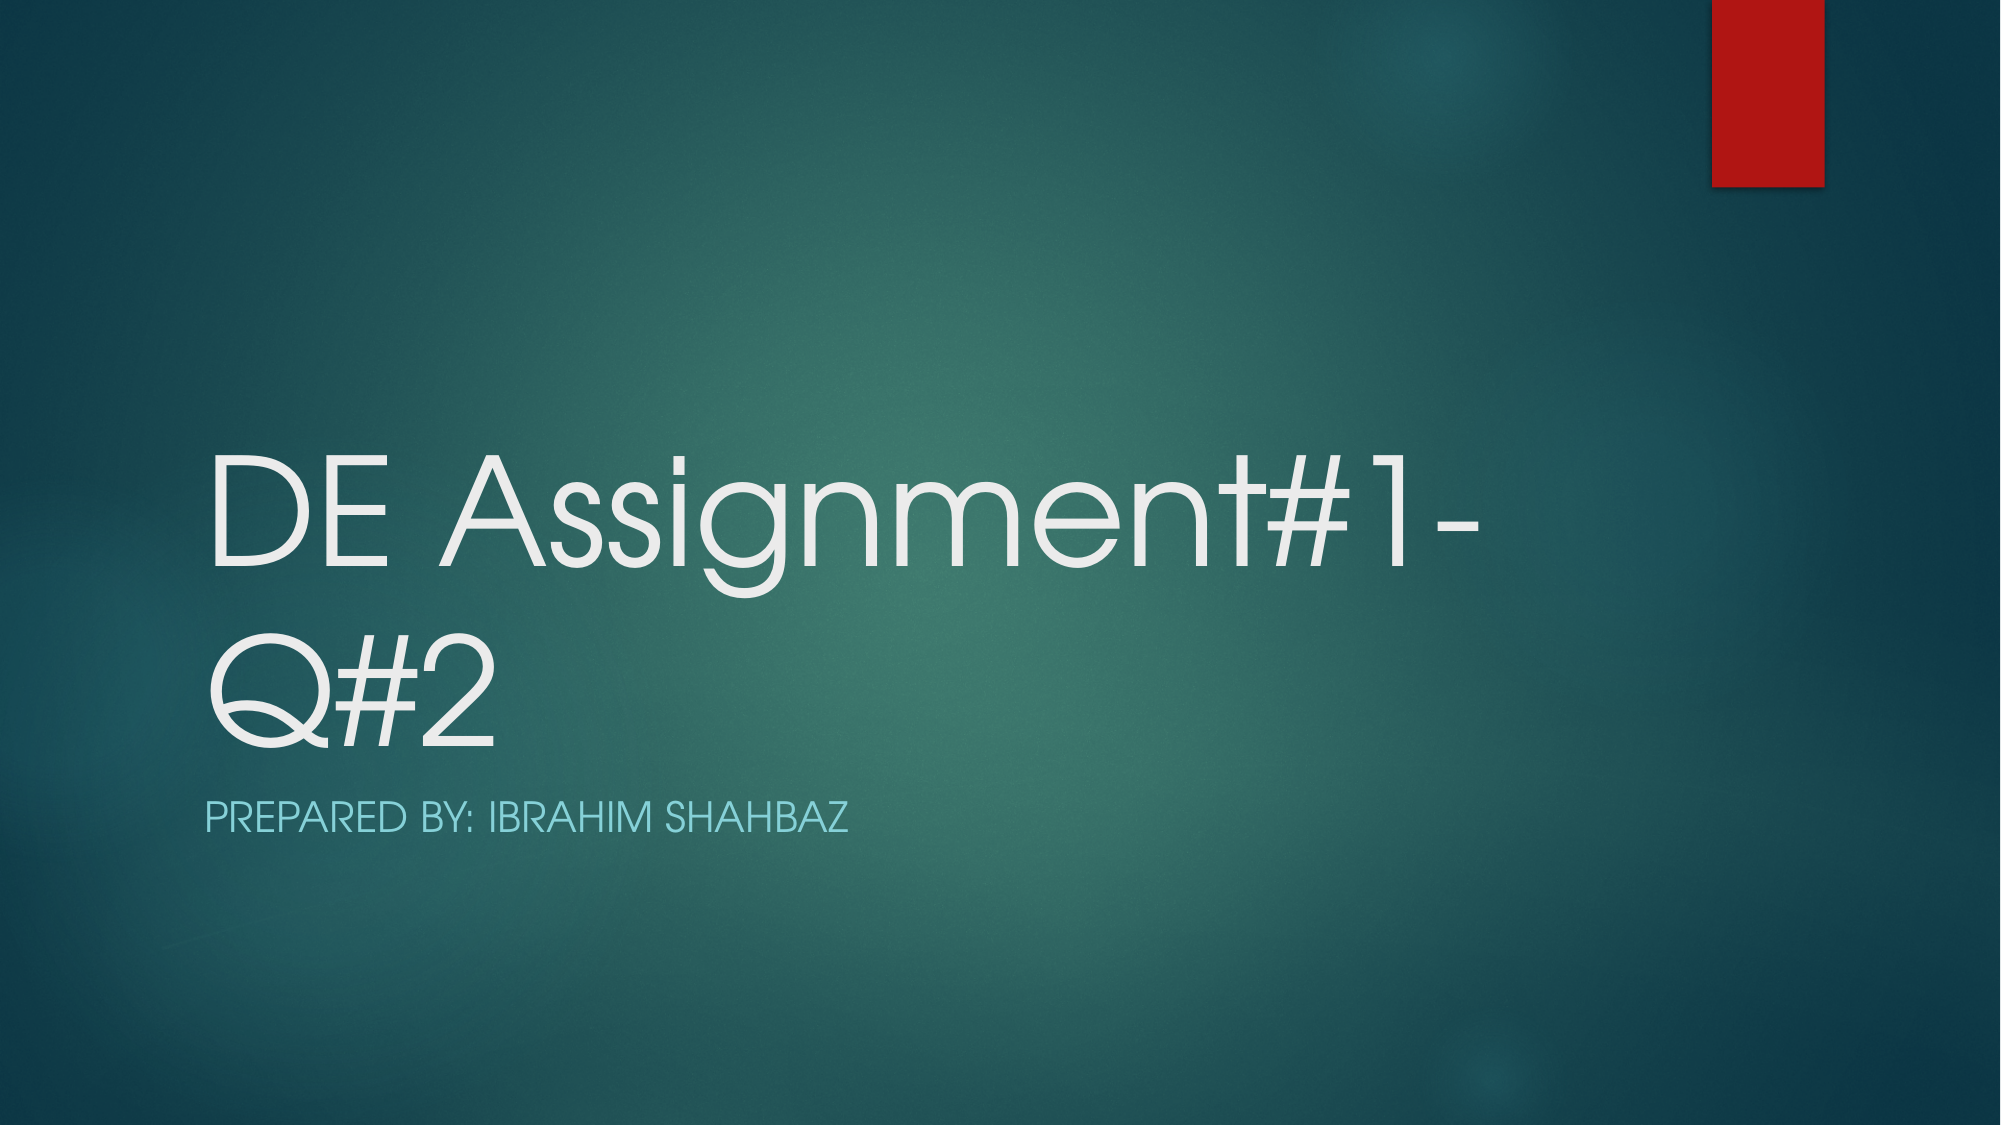

# DE Assignment#1-Q#2
PREPARED BY: IBRAHIM SHAHBAZ